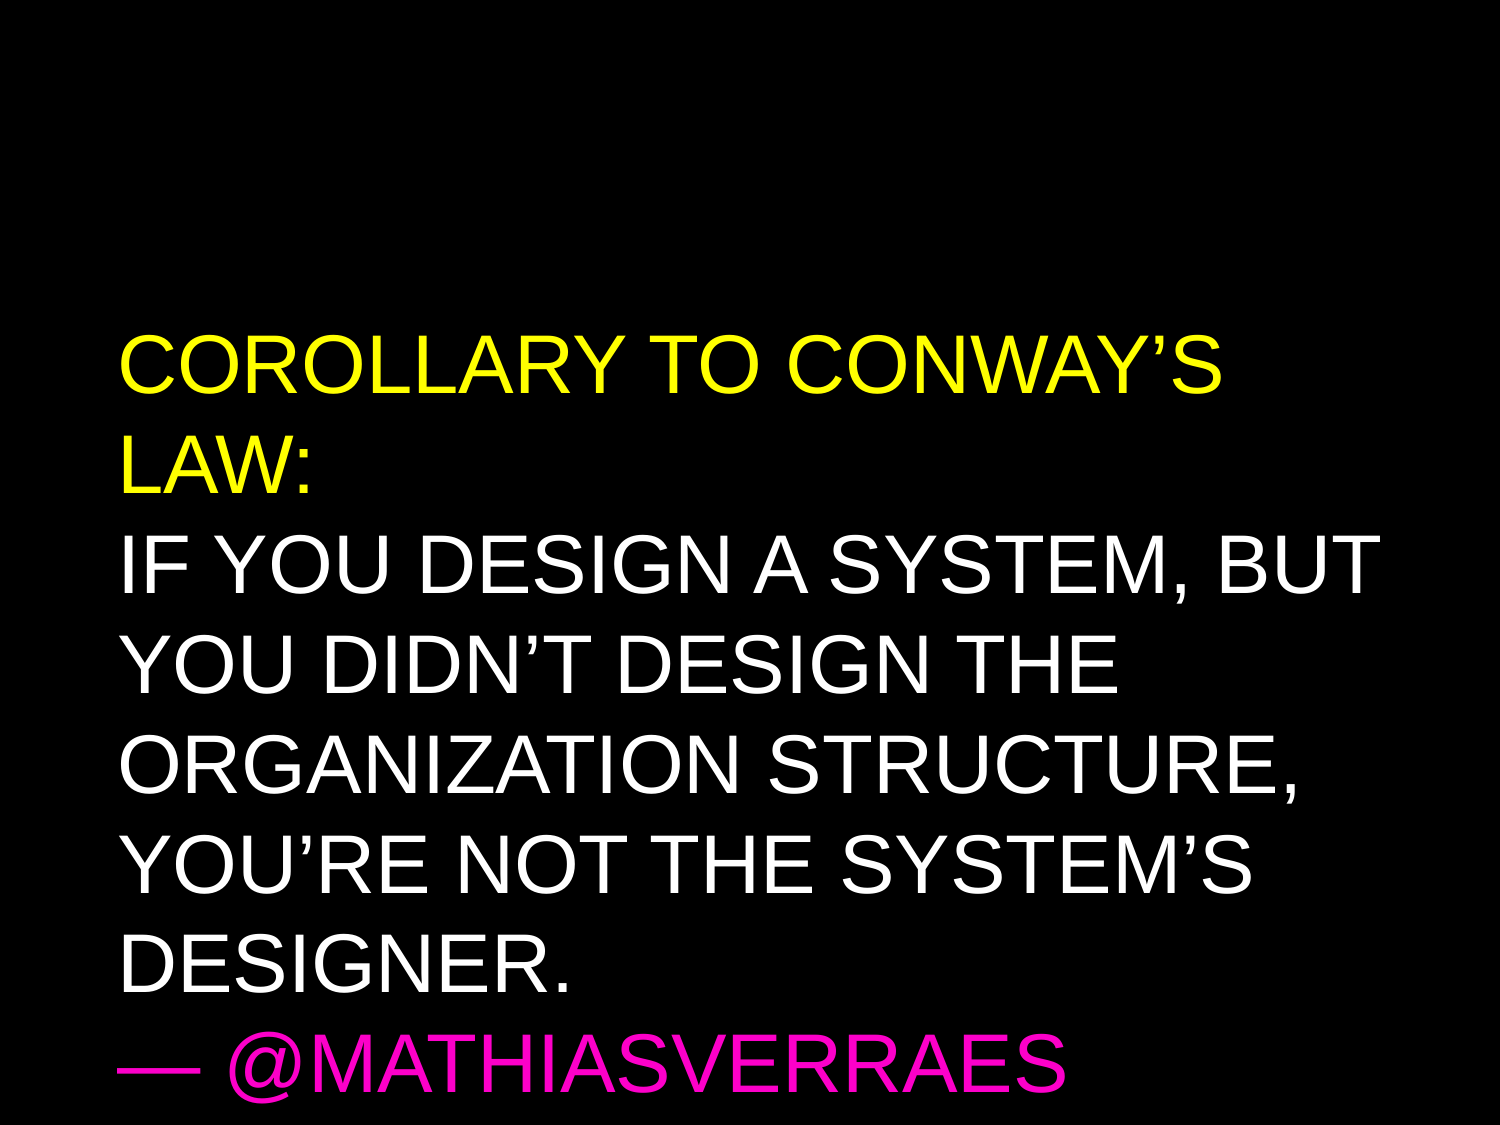

COROLLARY TO CONWAY’S LAW:
IF YOU DESIGN A SYSTEM, BUT YOU DIDN’T DESIGN THE ORGANIZATION STRUCTURE, YOU’RE NOT THE SYSTEM’S DESIGNER.
— @MATHIASVERRAES